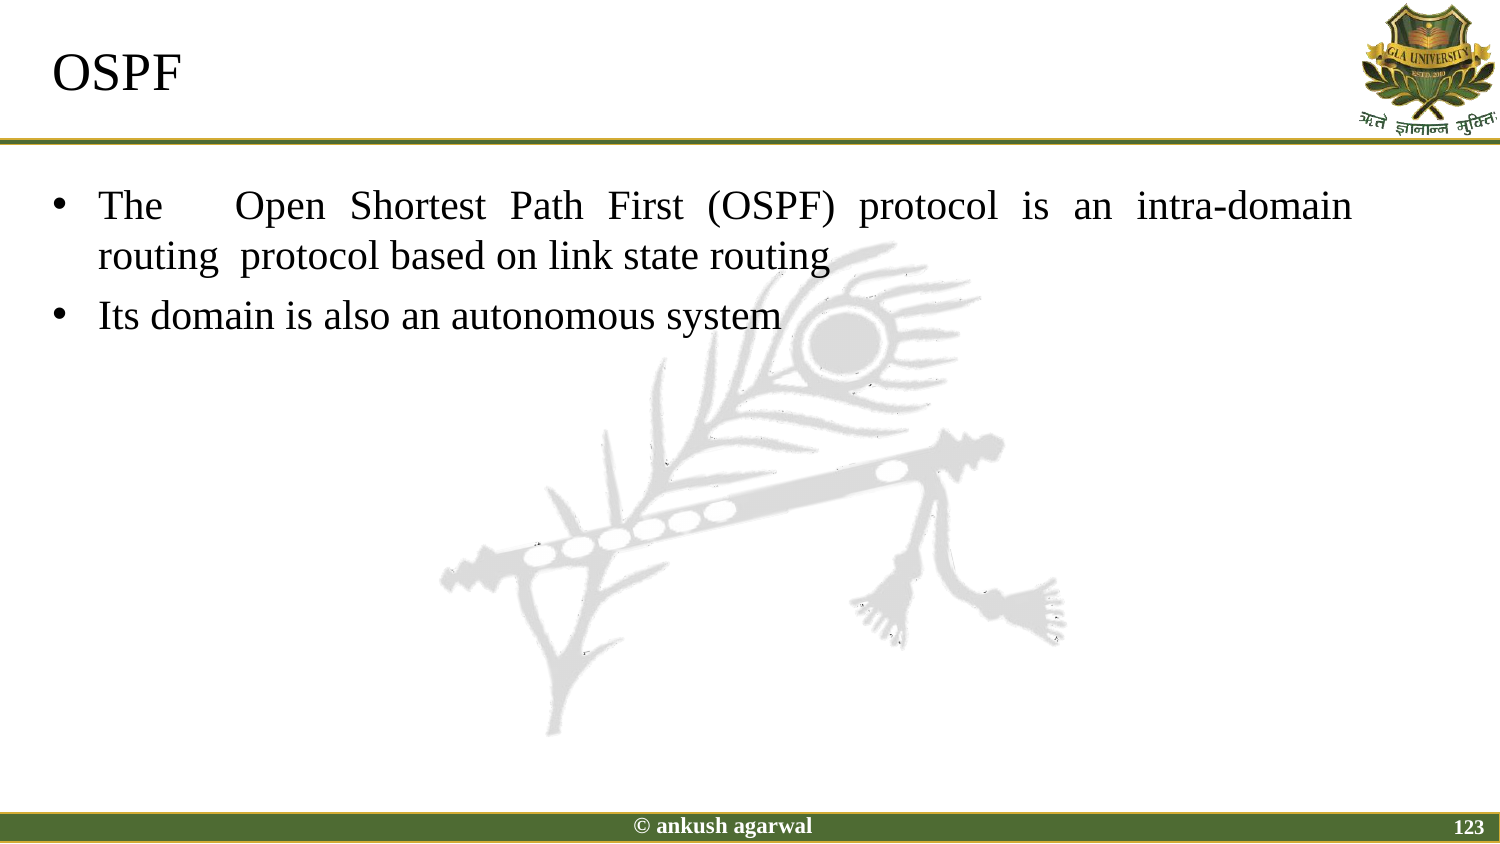

# OSPF
The	Open	Shortest	Path	First	(OSPF)	protocol	is	an	intra-domain	routing  protocol based on link state routing
Its domain is also an autonomous system
© ankush agarwal
123